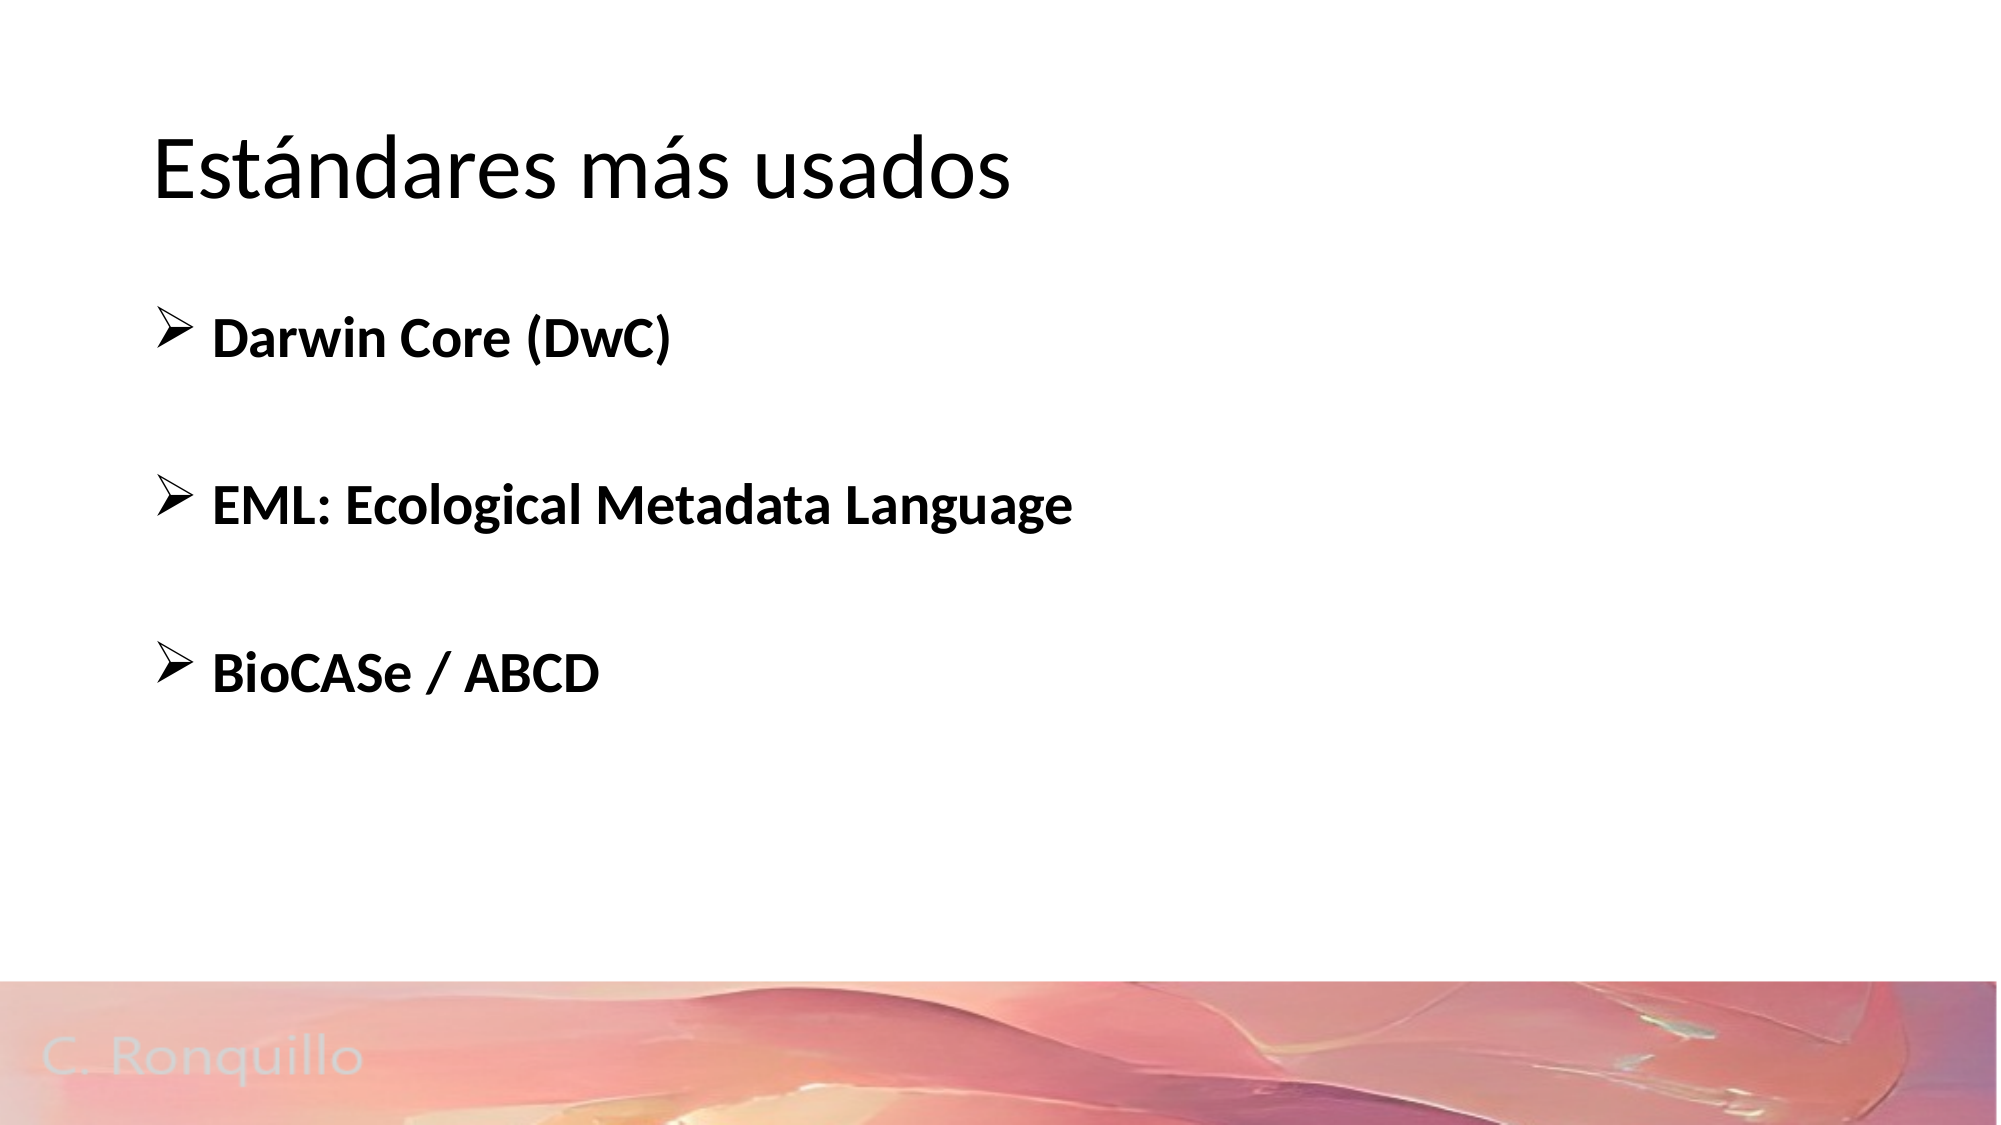

# Estándares más usados
 Darwin Core (DwC)

 EML: Ecological Metadata Language

 BioCASe / ABCD